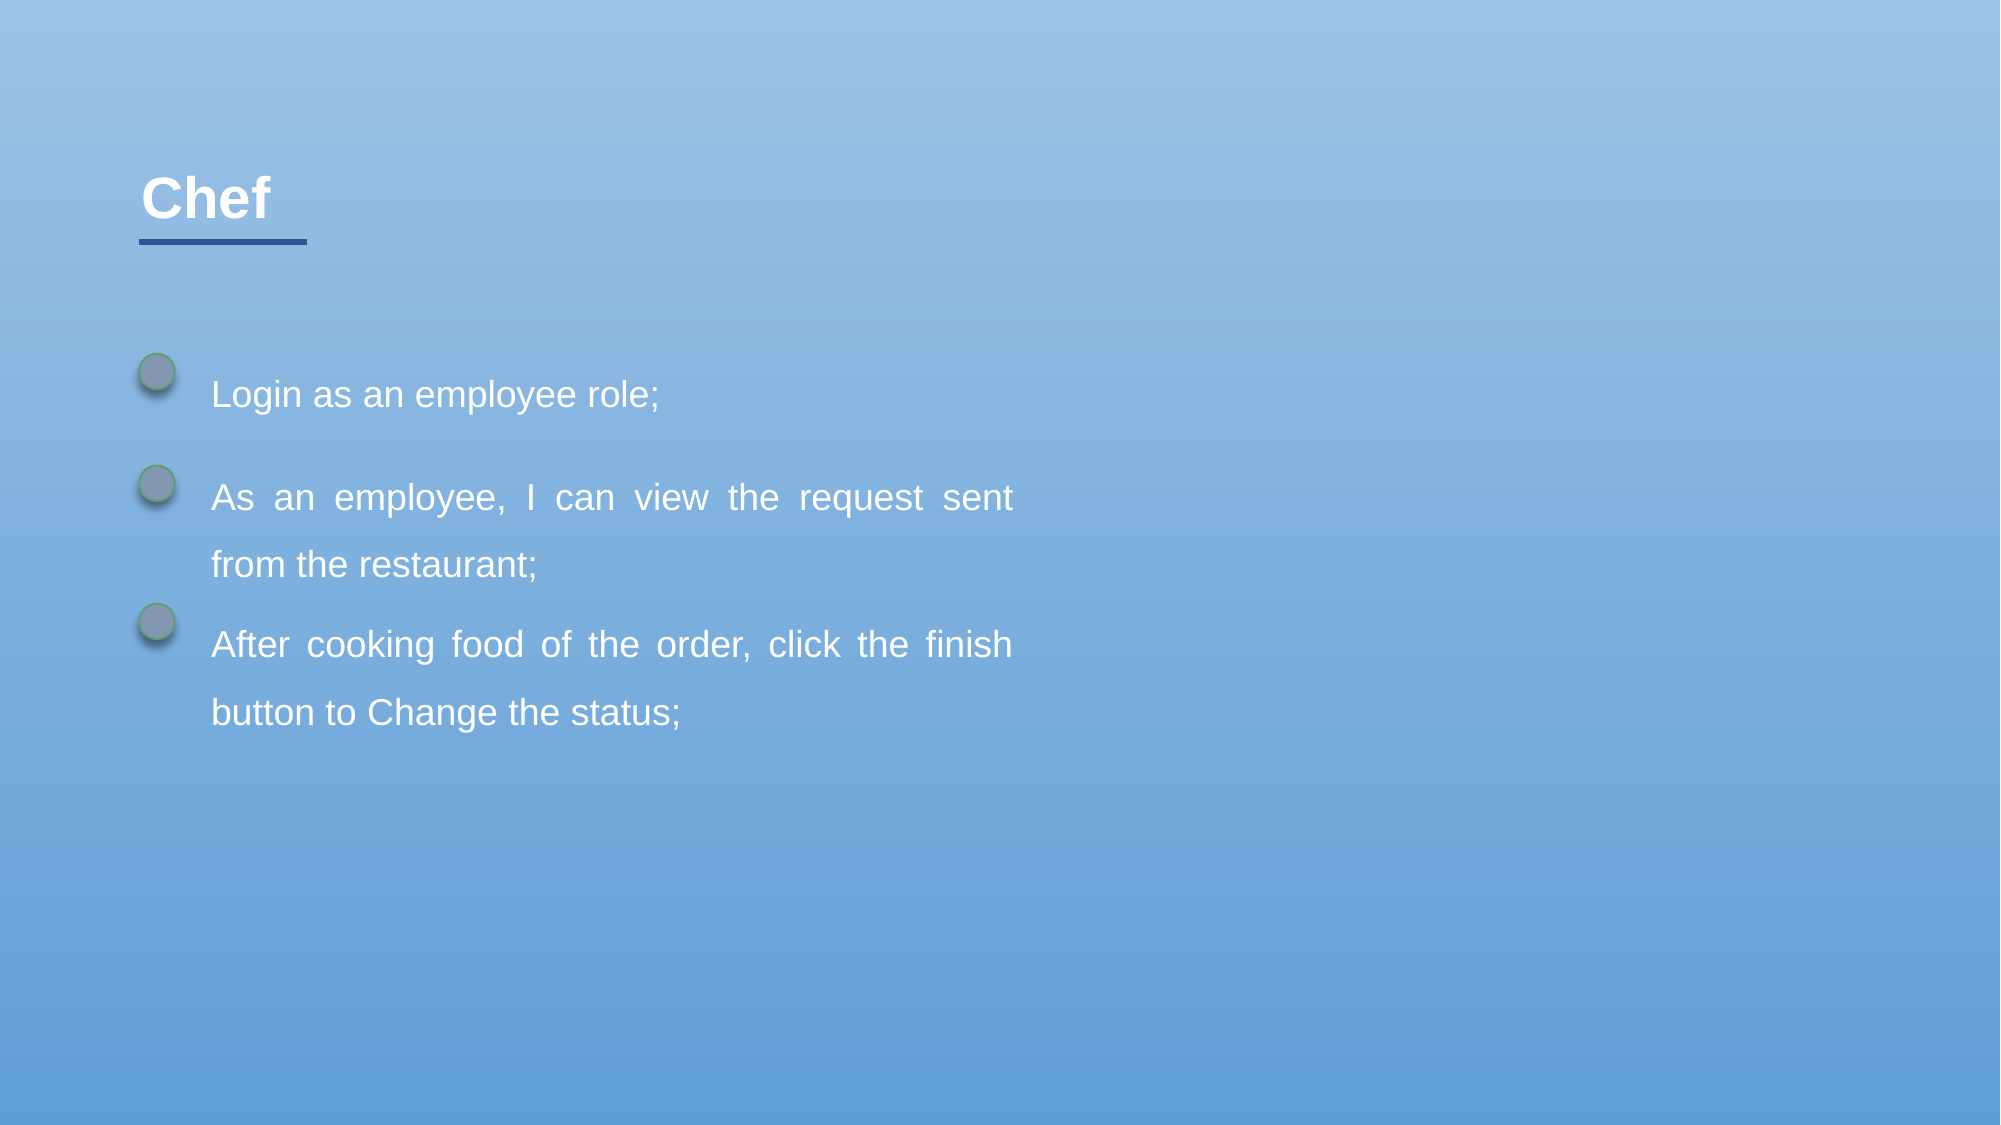

Chef
Login as an employee role;

As an employee, I can view the request sent from the restaurant;

After cooking food of the order, click the finish button to Change the status;